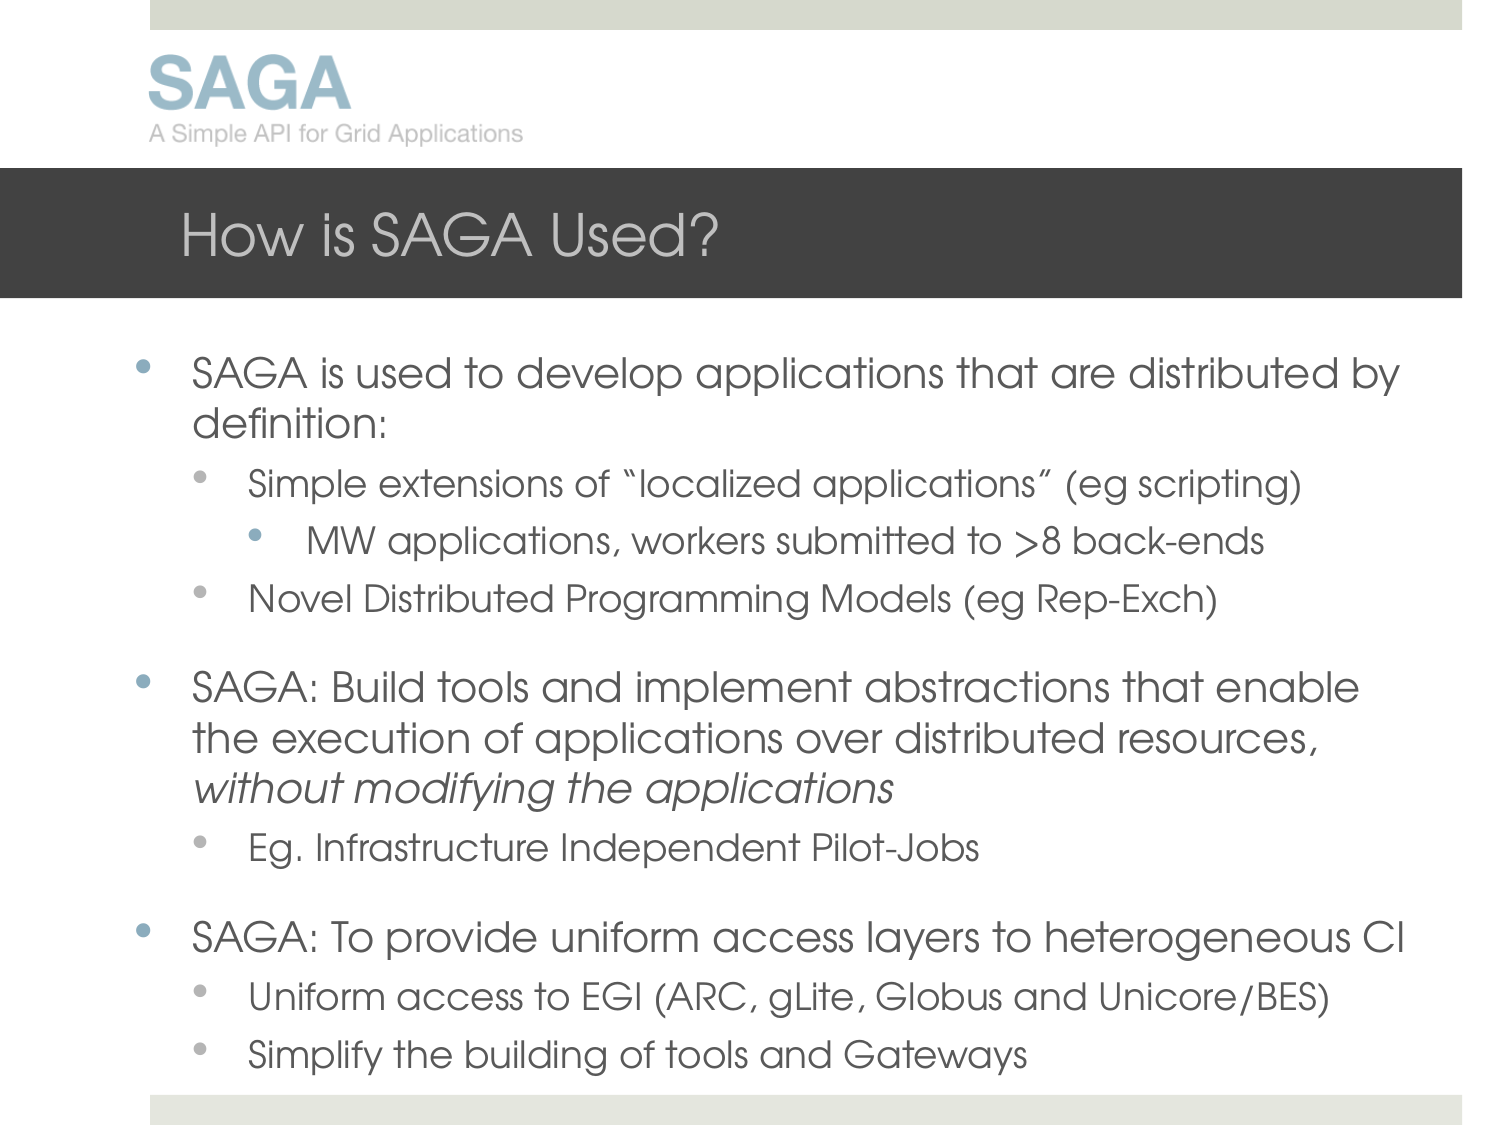

# How is SAGA Used?
SAGA is used to develop applications that are distributed by definition:
Simple extensions of “localized applications” (eg scripting)
MW applications, workers submitted to >8 back-ends
Novel Distributed Programming Models (eg Rep-Exch)
SAGA: Build tools and implement abstractions that enable the execution of applications over distributed resources, without modifying the applications
Eg. Infrastructure Independent Pilot-Jobs
SAGA: To provide uniform access layers to heterogeneous CI
Uniform access to EGI (ARC, gLite, Globus and Unicore/BES)
Simplify the building of tools and Gateways